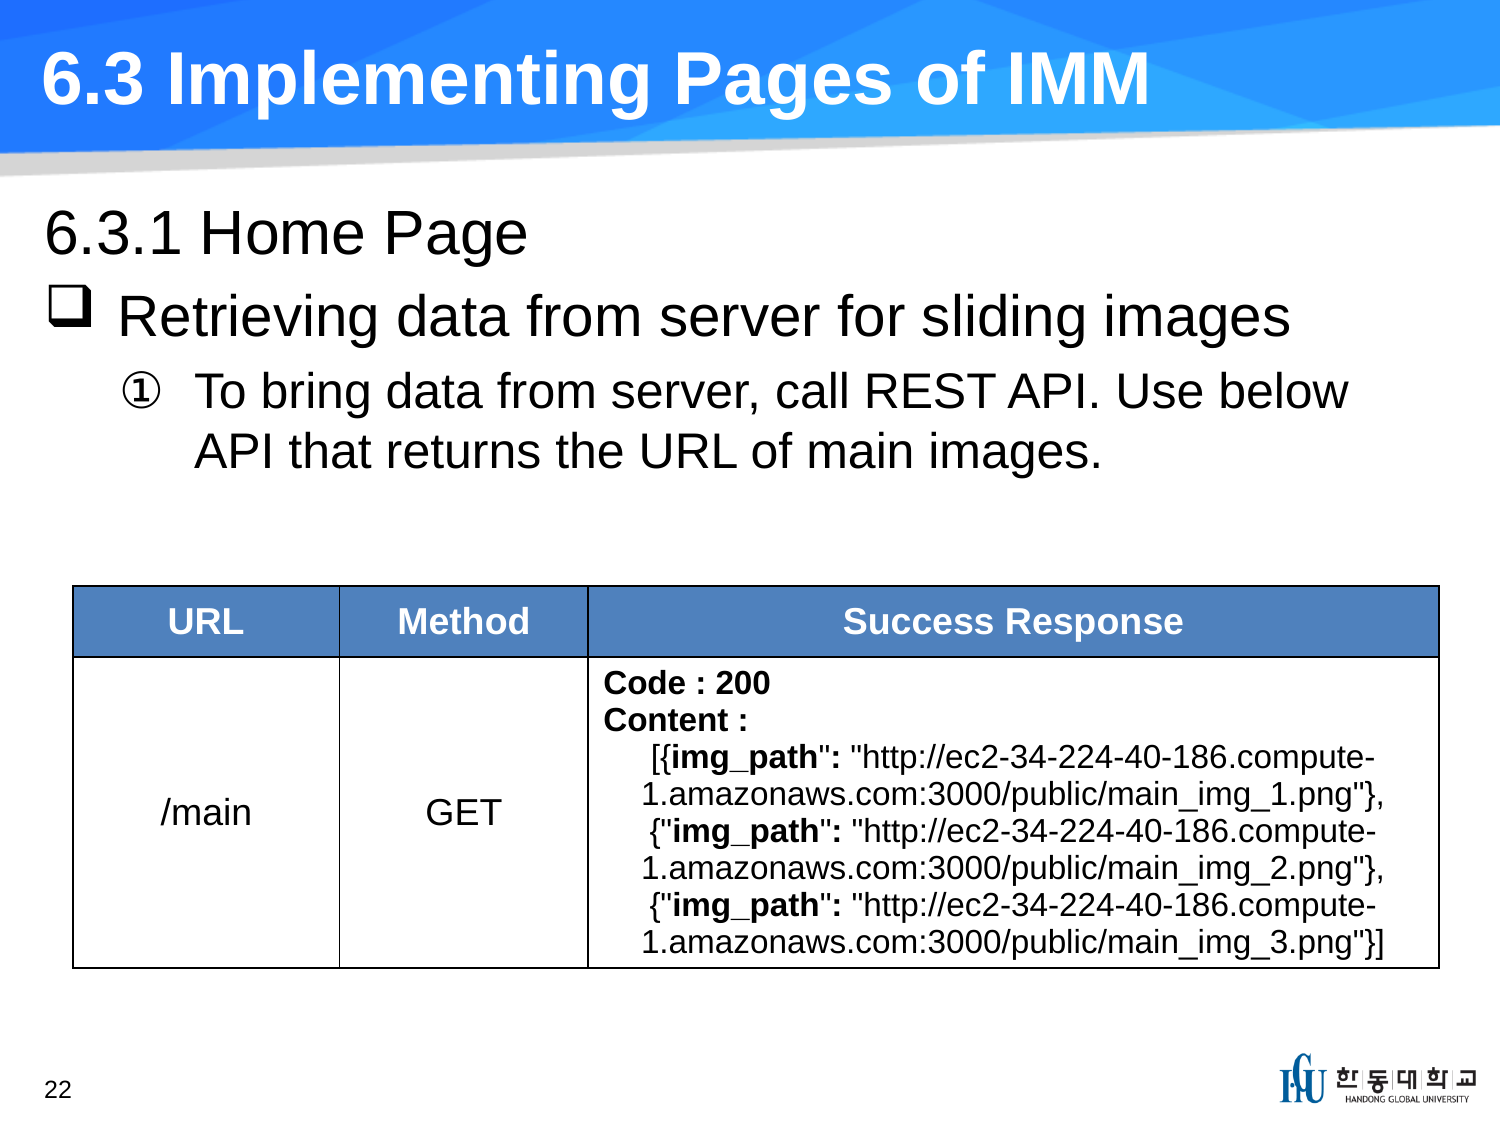

# 6.3 Implementing Pages of IMM
6.3.1 Home Page
Retrieving data from server for sliding images
To bring data from server, call REST API. Use below API that returns the URL of main images.

| URL | Method | Success Response |
| --- | --- | --- |
| /main | GET | Code : 200 Content : [{img\_path": "http://ec2-34-224-40-186.compute-1.amazonaws.com:3000/public/main\_img\_1.png"}, {"img\_path": "http://ec2-34-224-40-186.compute-1.amazonaws.com:3000/public/main\_img\_2.png"}, {"img\_path": "http://ec2-34-224-40-186.compute-1.amazonaws.com:3000/public/main\_img\_3.png"}] |
22